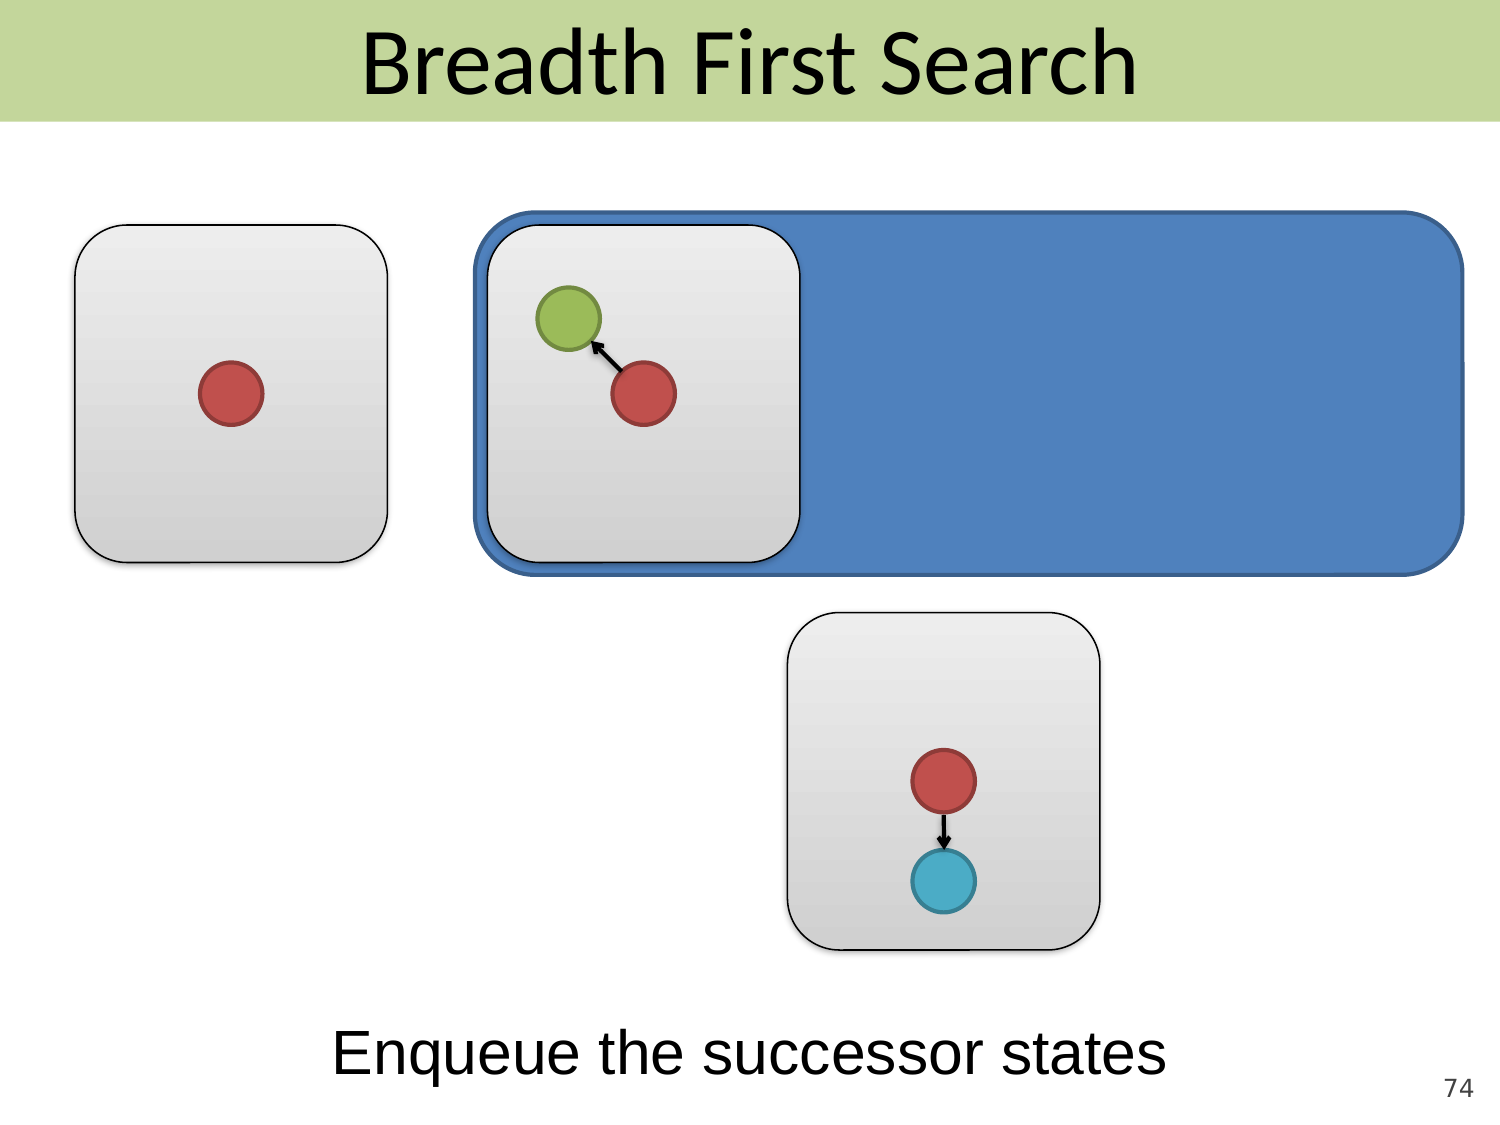

# Breadth First Search

Enqueue the successor states